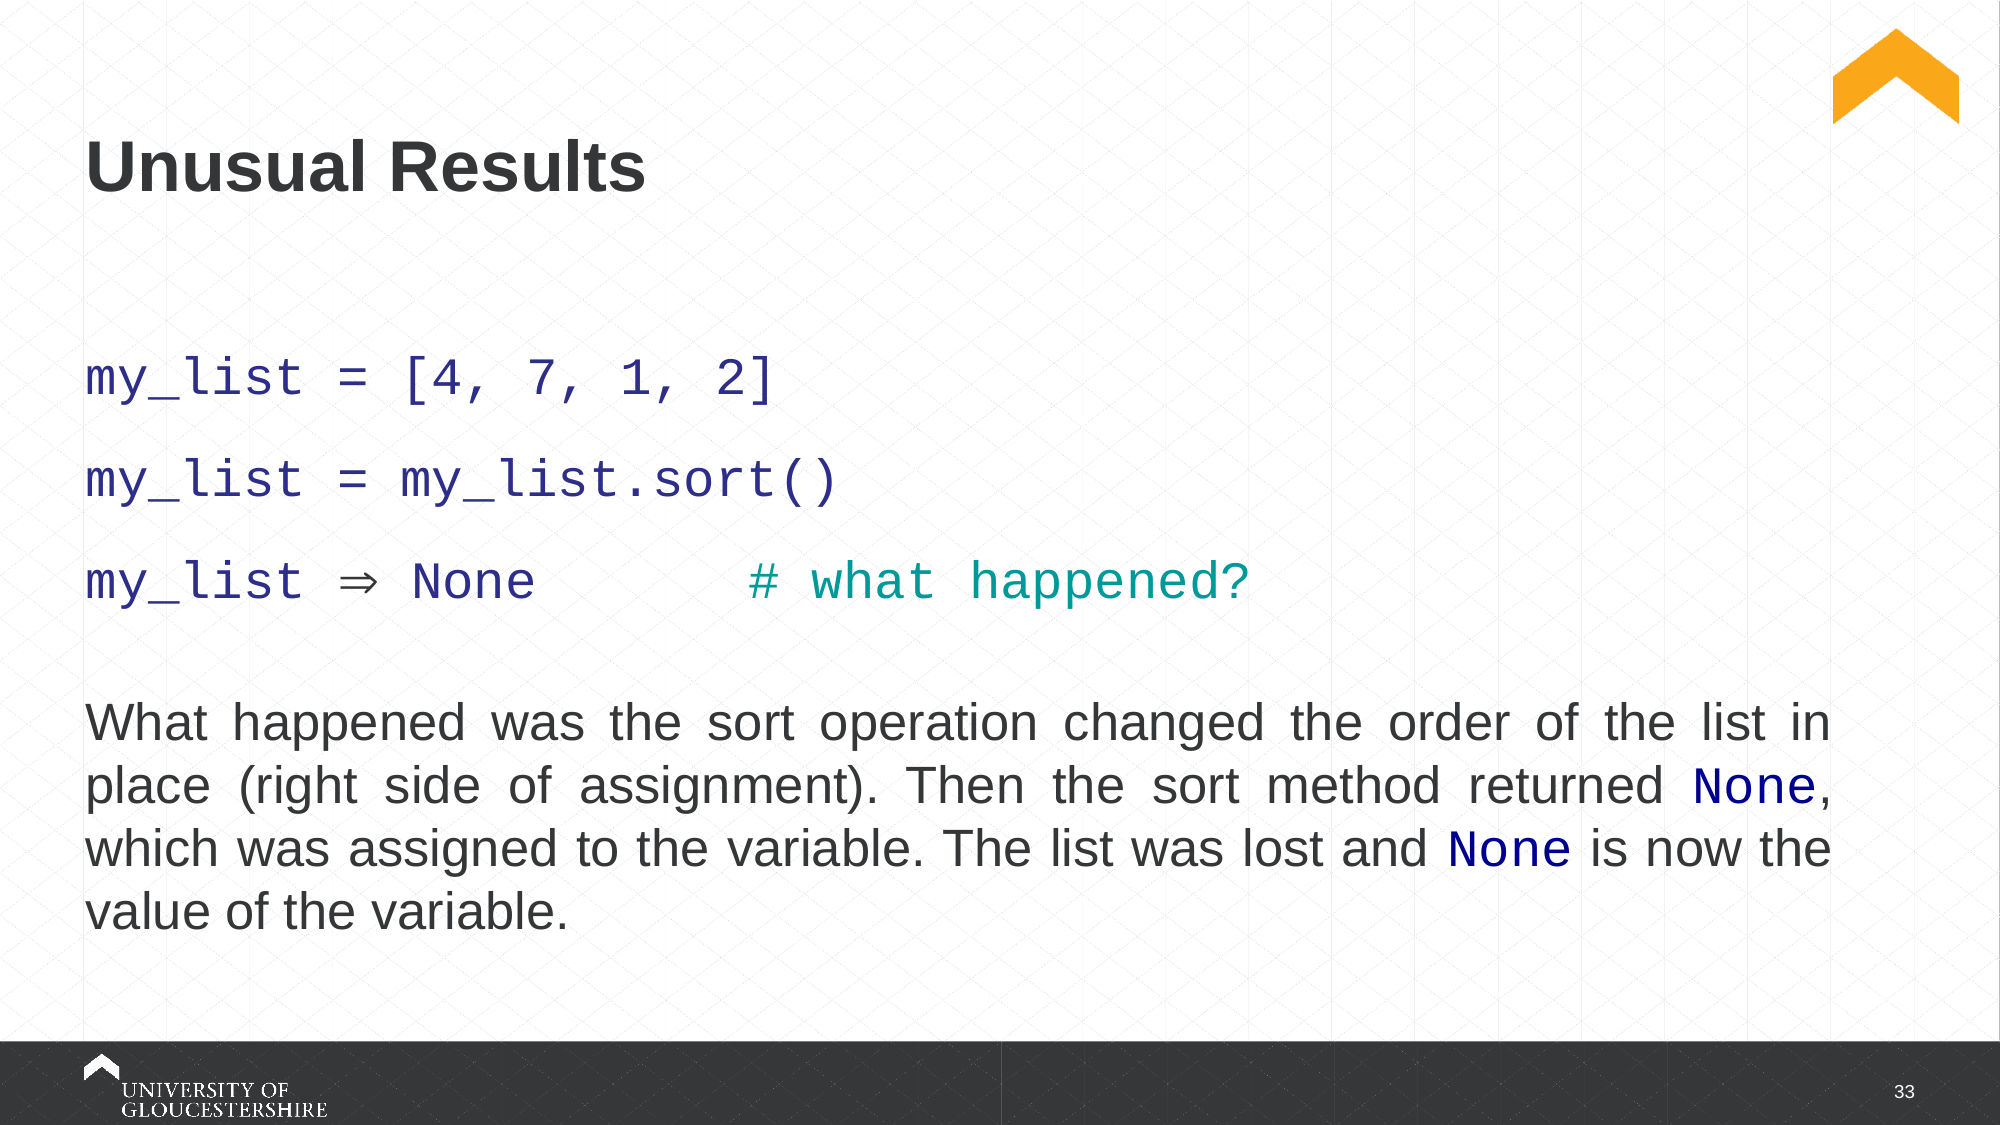

# Unusual Results
my_list = [4, 7, 1, 2]
my_list = my_list.sort()
my_list ⇒ None	  # what happened?

What happened was the sort operation changed the order of the list in place (right side of assignment). Then the sort method returned None, which was assigned to the variable. The list was lost and None is now the value of the variable.